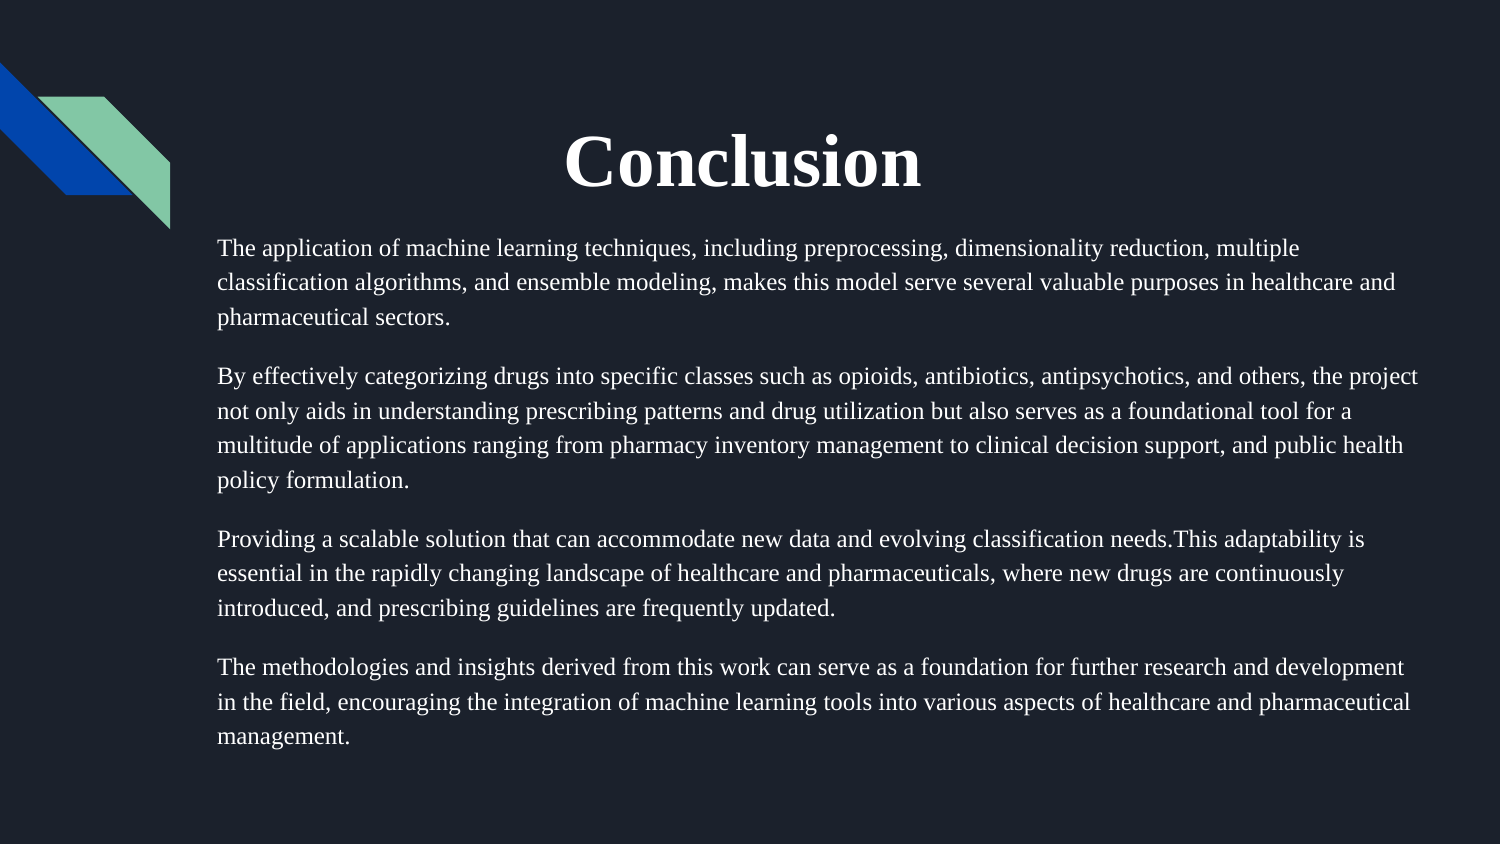

Conclusion
The application of machine learning techniques, including preprocessing, dimensionality reduction, multiple classification algorithms, and ensemble modeling, makes this model serve several valuable purposes in healthcare and pharmaceutical sectors.
By effectively categorizing drugs into specific classes such as opioids, antibiotics, antipsychotics, and others, the project not only aids in understanding prescribing patterns and drug utilization but also serves as a foundational tool for a multitude of applications ranging from pharmacy inventory management to clinical decision support, and public health policy formulation.
Providing a scalable solution that can accommodate new data and evolving classification needs.This adaptability is essential in the rapidly changing landscape of healthcare and pharmaceuticals, where new drugs are continuously introduced, and prescribing guidelines are frequently updated.
The methodologies and insights derived from this work can serve as a foundation for further research and development in the field, encouraging the integration of machine learning tools into various aspects of healthcare and pharmaceutical management.